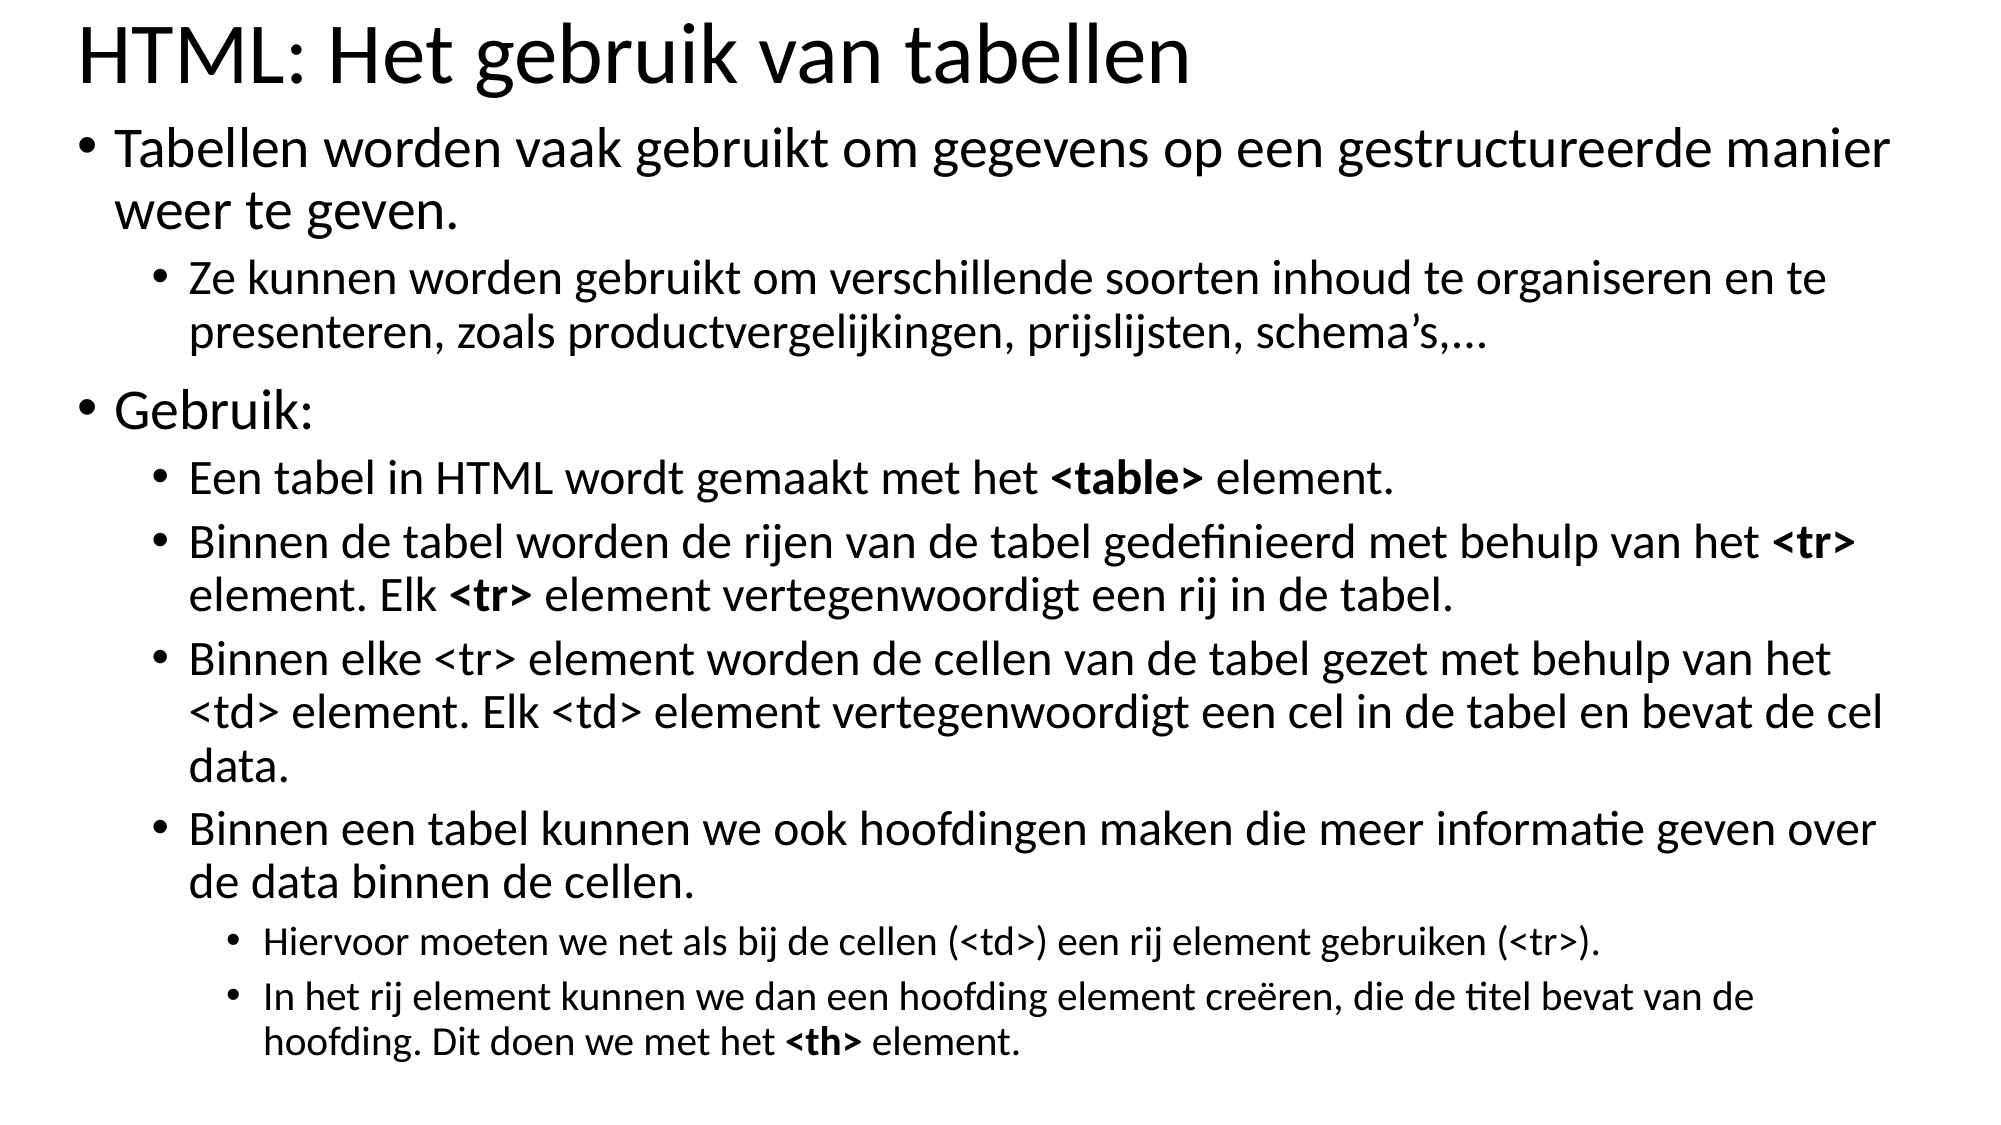

# HTML: Het gebruik van tabellen
Tabellen worden vaak gebruikt om gegevens op een gestructureerde manier weer te geven.
Ze kunnen worden gebruikt om verschillende soorten inhoud te organiseren en te presenteren, zoals productvergelijkingen, prijslijsten, schema’s,...
Gebruik:
Een tabel in HTML wordt gemaakt met het <table> element.
Binnen de tabel worden de rijen van de tabel gedefinieerd met behulp van het <tr> element. Elk <tr> element vertegenwoordigt een rij in de tabel.
Binnen elke <tr> element worden de cellen van de tabel gezet met behulp van het <td> element. Elk <td> element vertegenwoordigt een cel in de tabel en bevat de cel data.
Binnen een tabel kunnen we ook hoofdingen maken die meer informatie geven over de data binnen de cellen.
Hiervoor moeten we net als bij de cellen (<td>) een rij element gebruiken (<tr>).
In het rij element kunnen we dan een hoofding element creëren, die de titel bevat van de hoofding. Dit doen we met het <th> element.